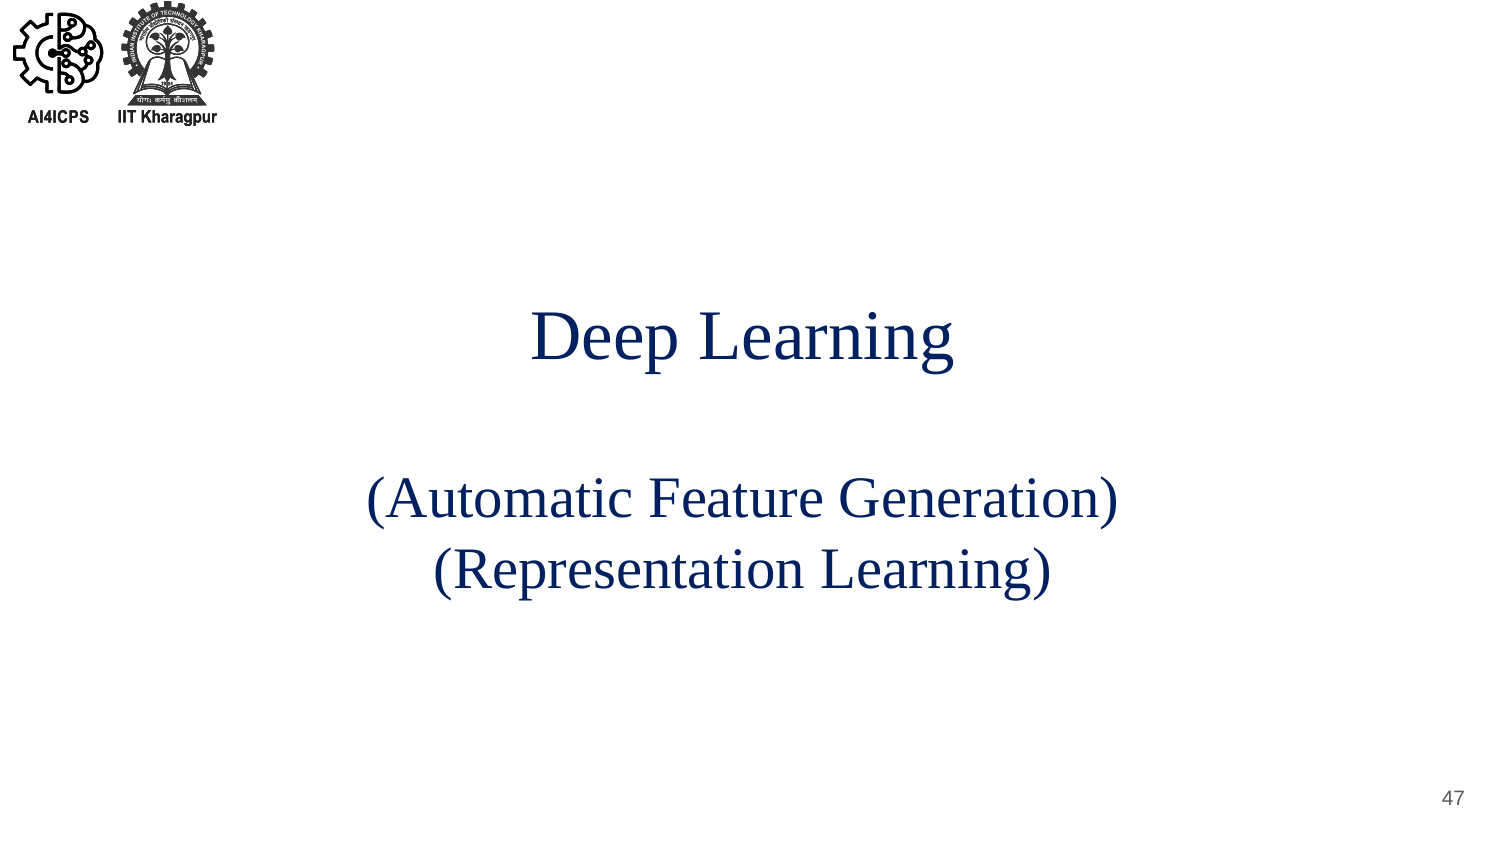

# Deep Learning (Automatic Feature Generation) (Representation Learning)
47